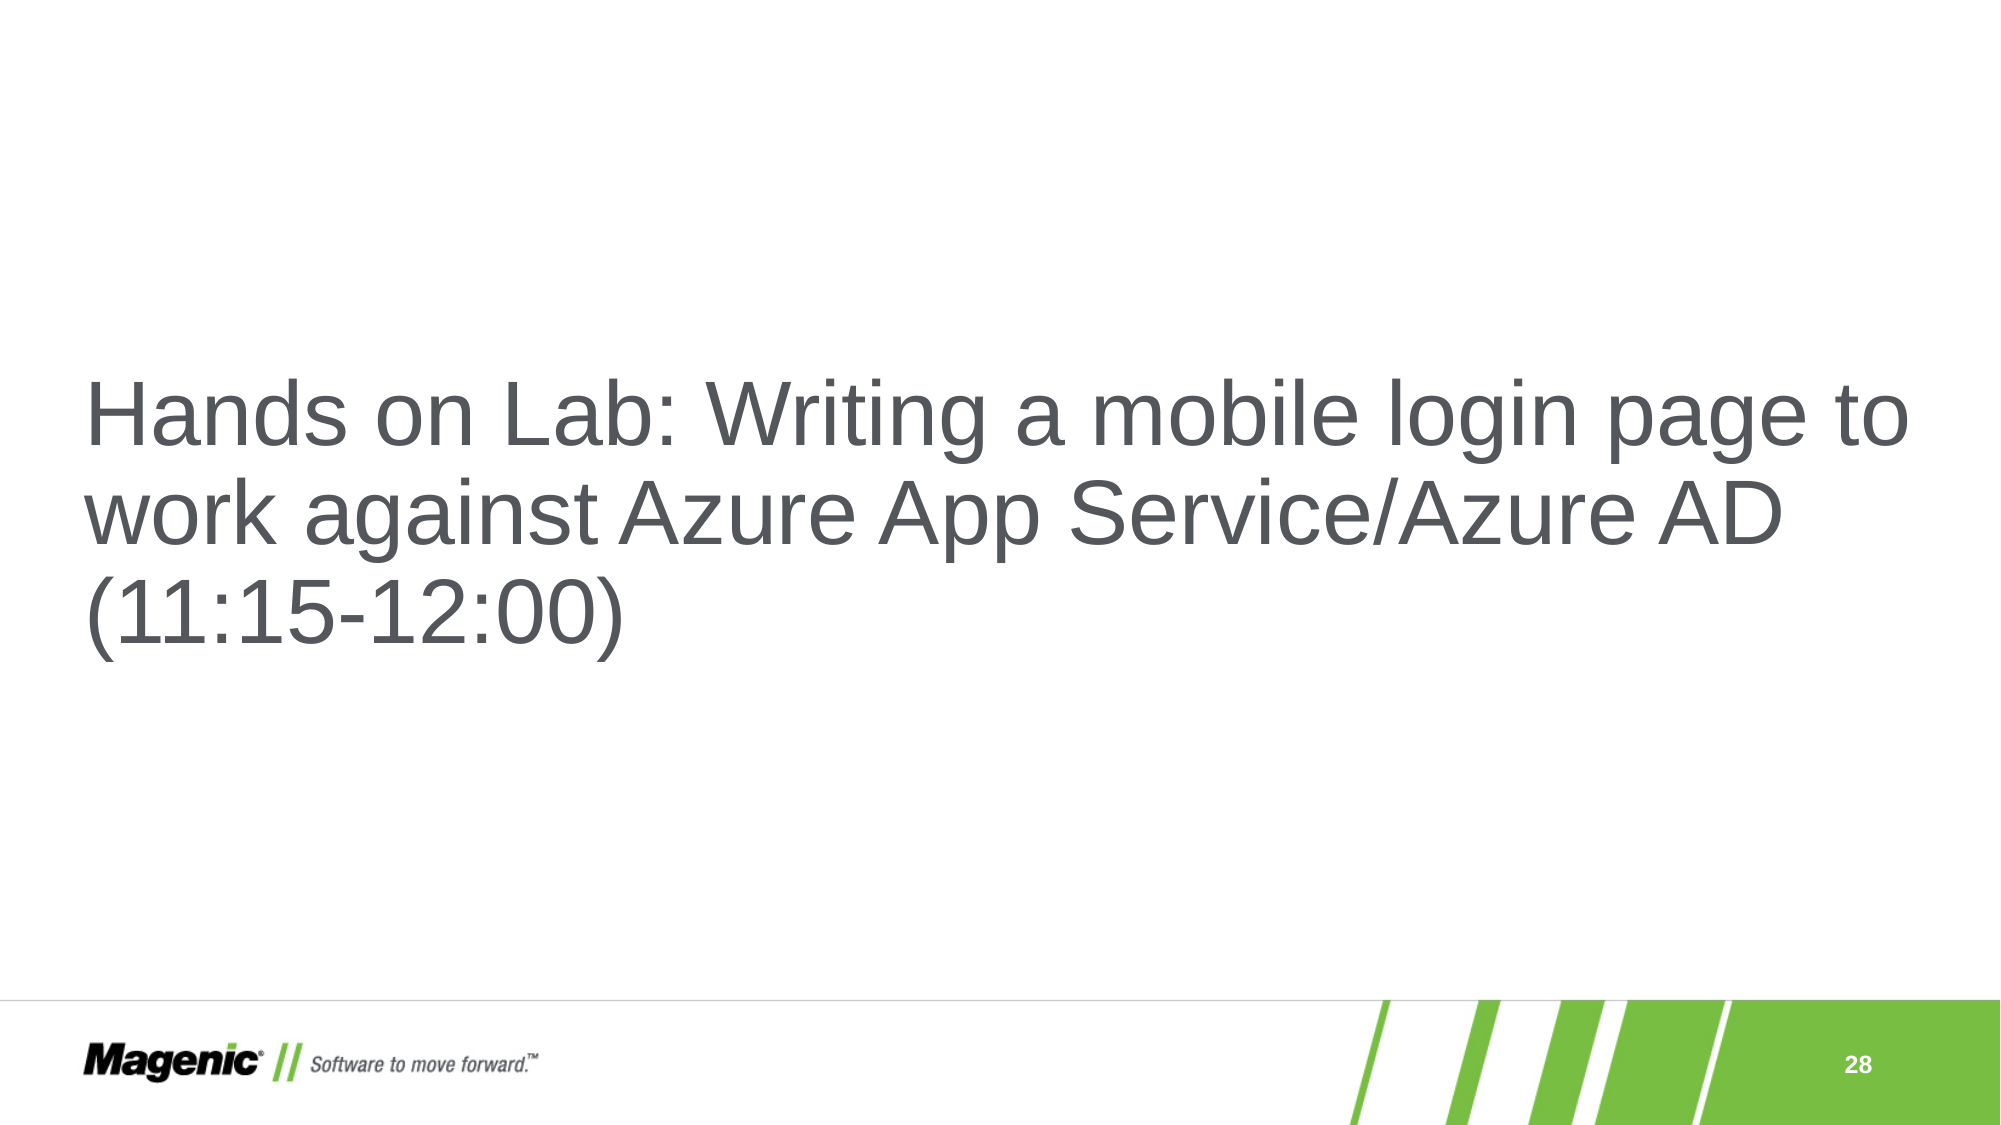

# Hands on Lab: Writing a mobile login page to work against Azure App Service/Azure AD (11:15-12:00)